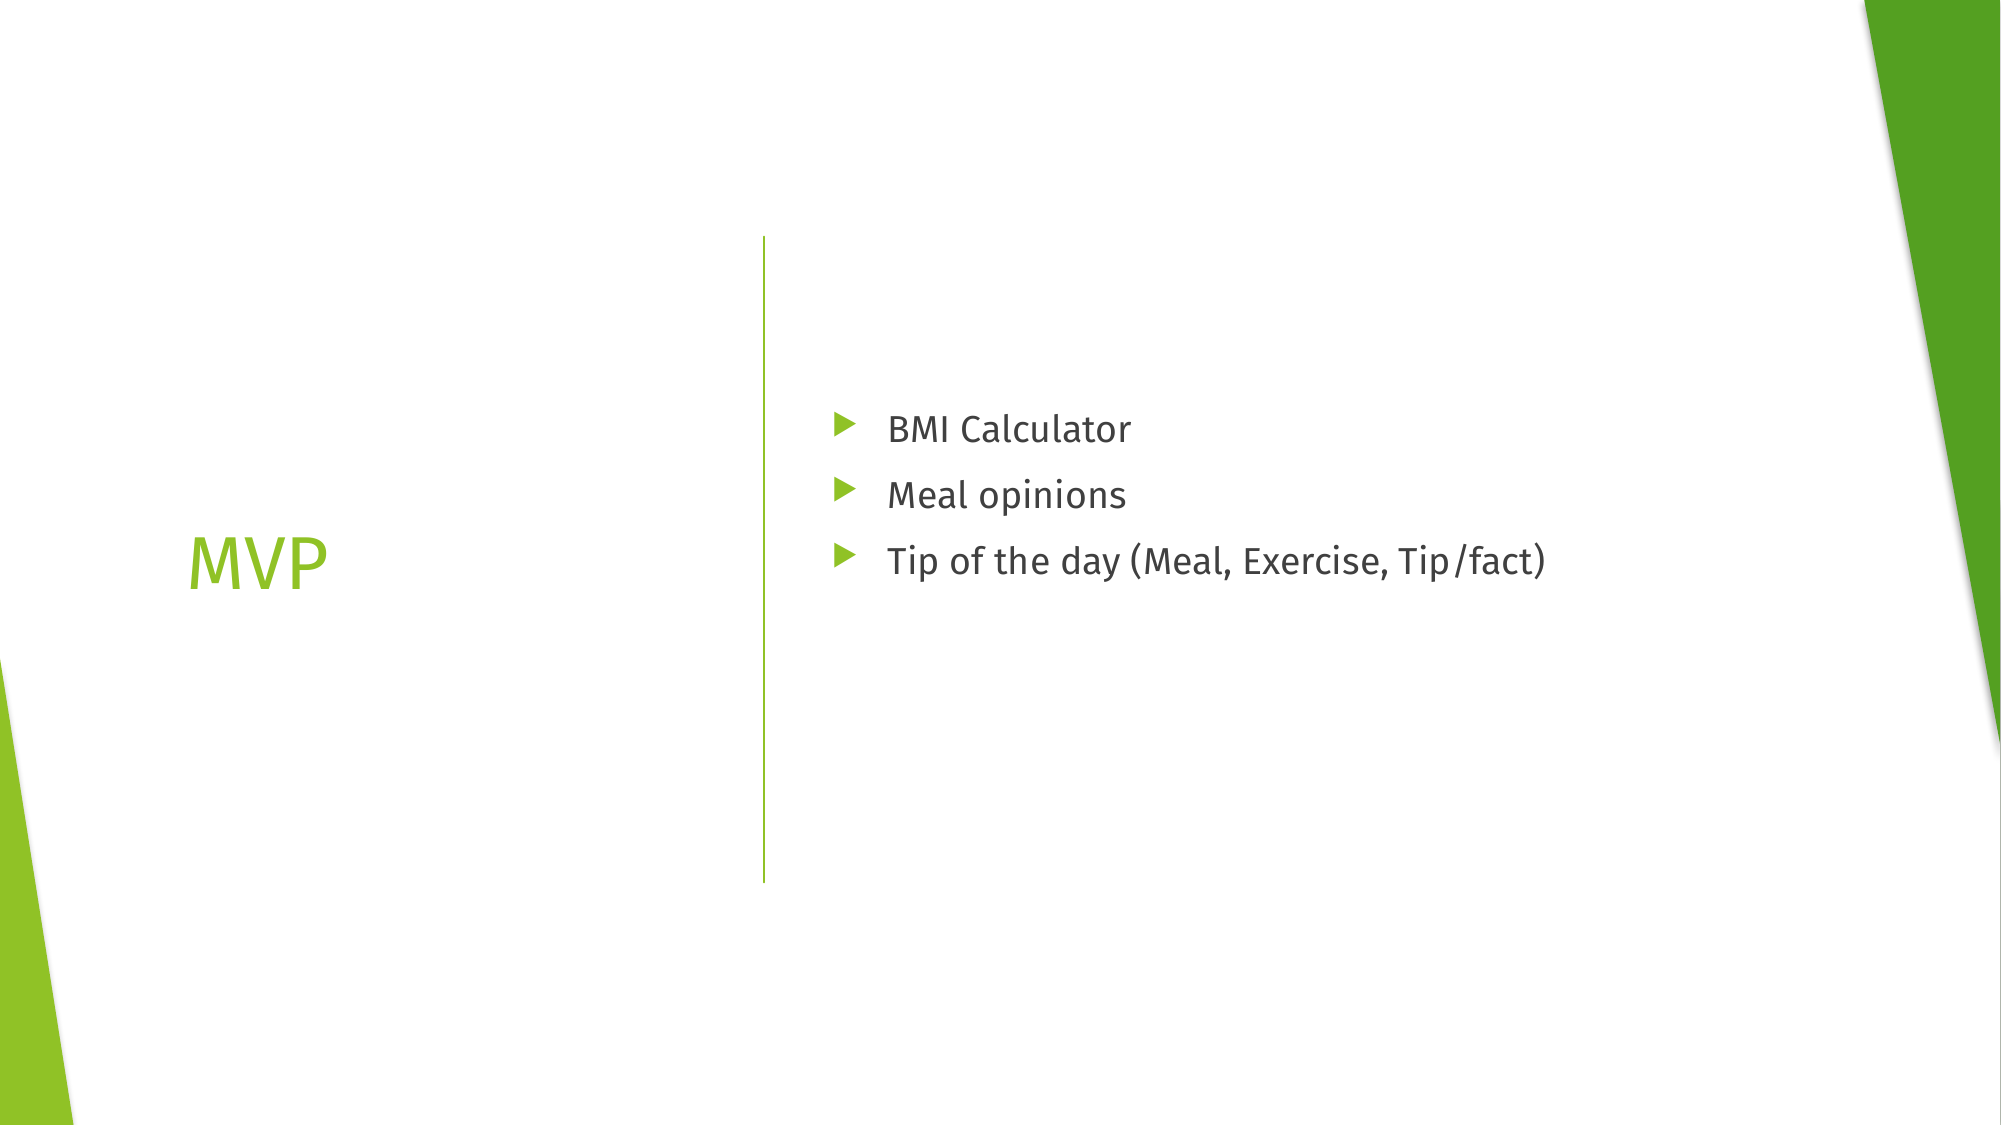

BMI Calculator
Meal opinions
Tip of the day (Meal, Exercise, Tip/fact)

# MVP